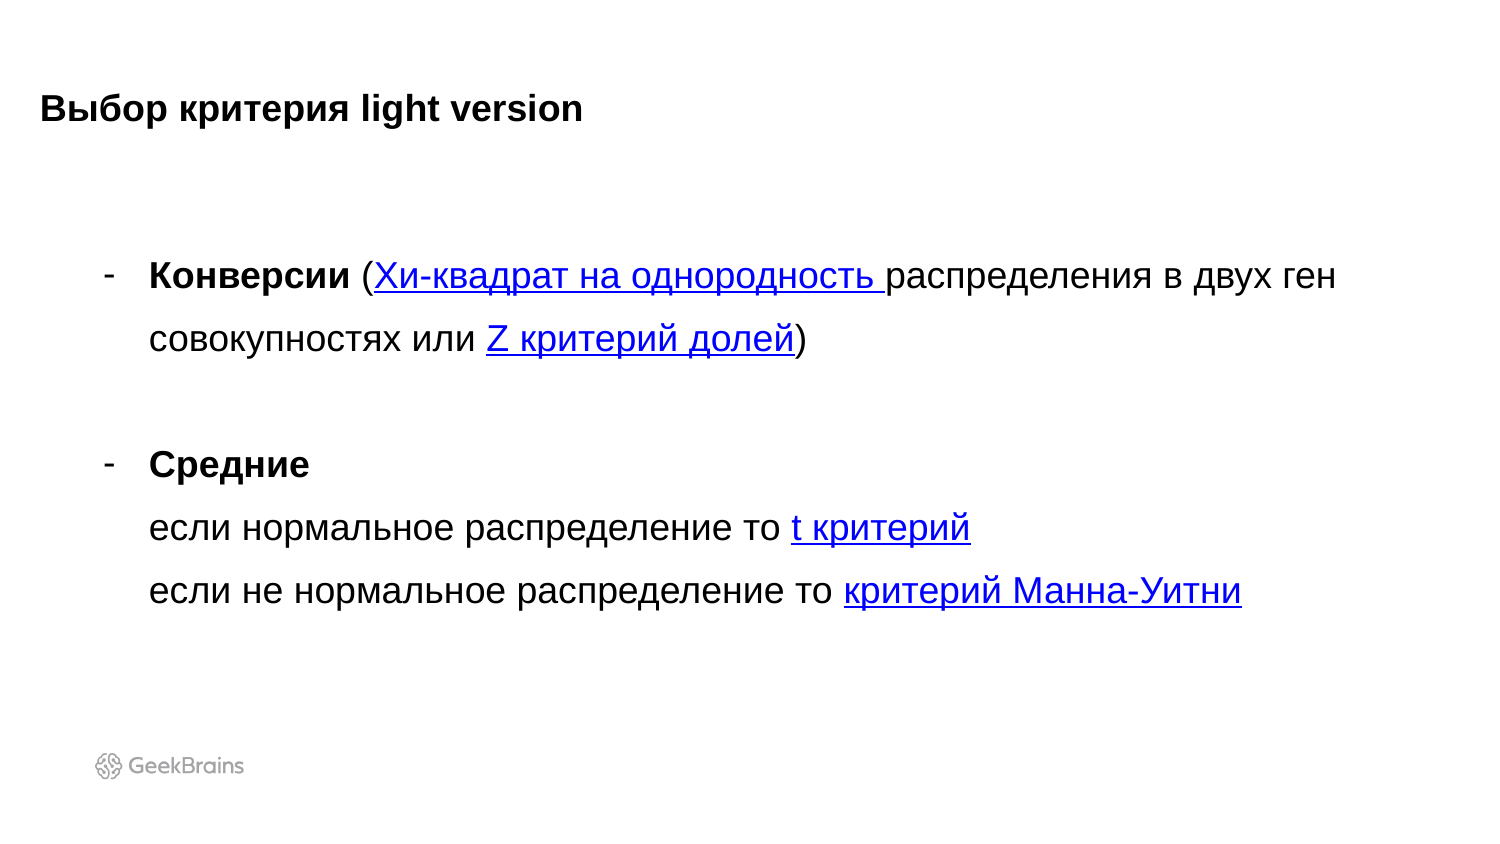

Выбор критерия light version

Конверсии (Хи-квадрат на однородность распределения в двух ген совокупностях или Z критерий долей)

Средние
если нормальное распределение то t критерий
если не нормальное распределение то критерий Манна-Уитни